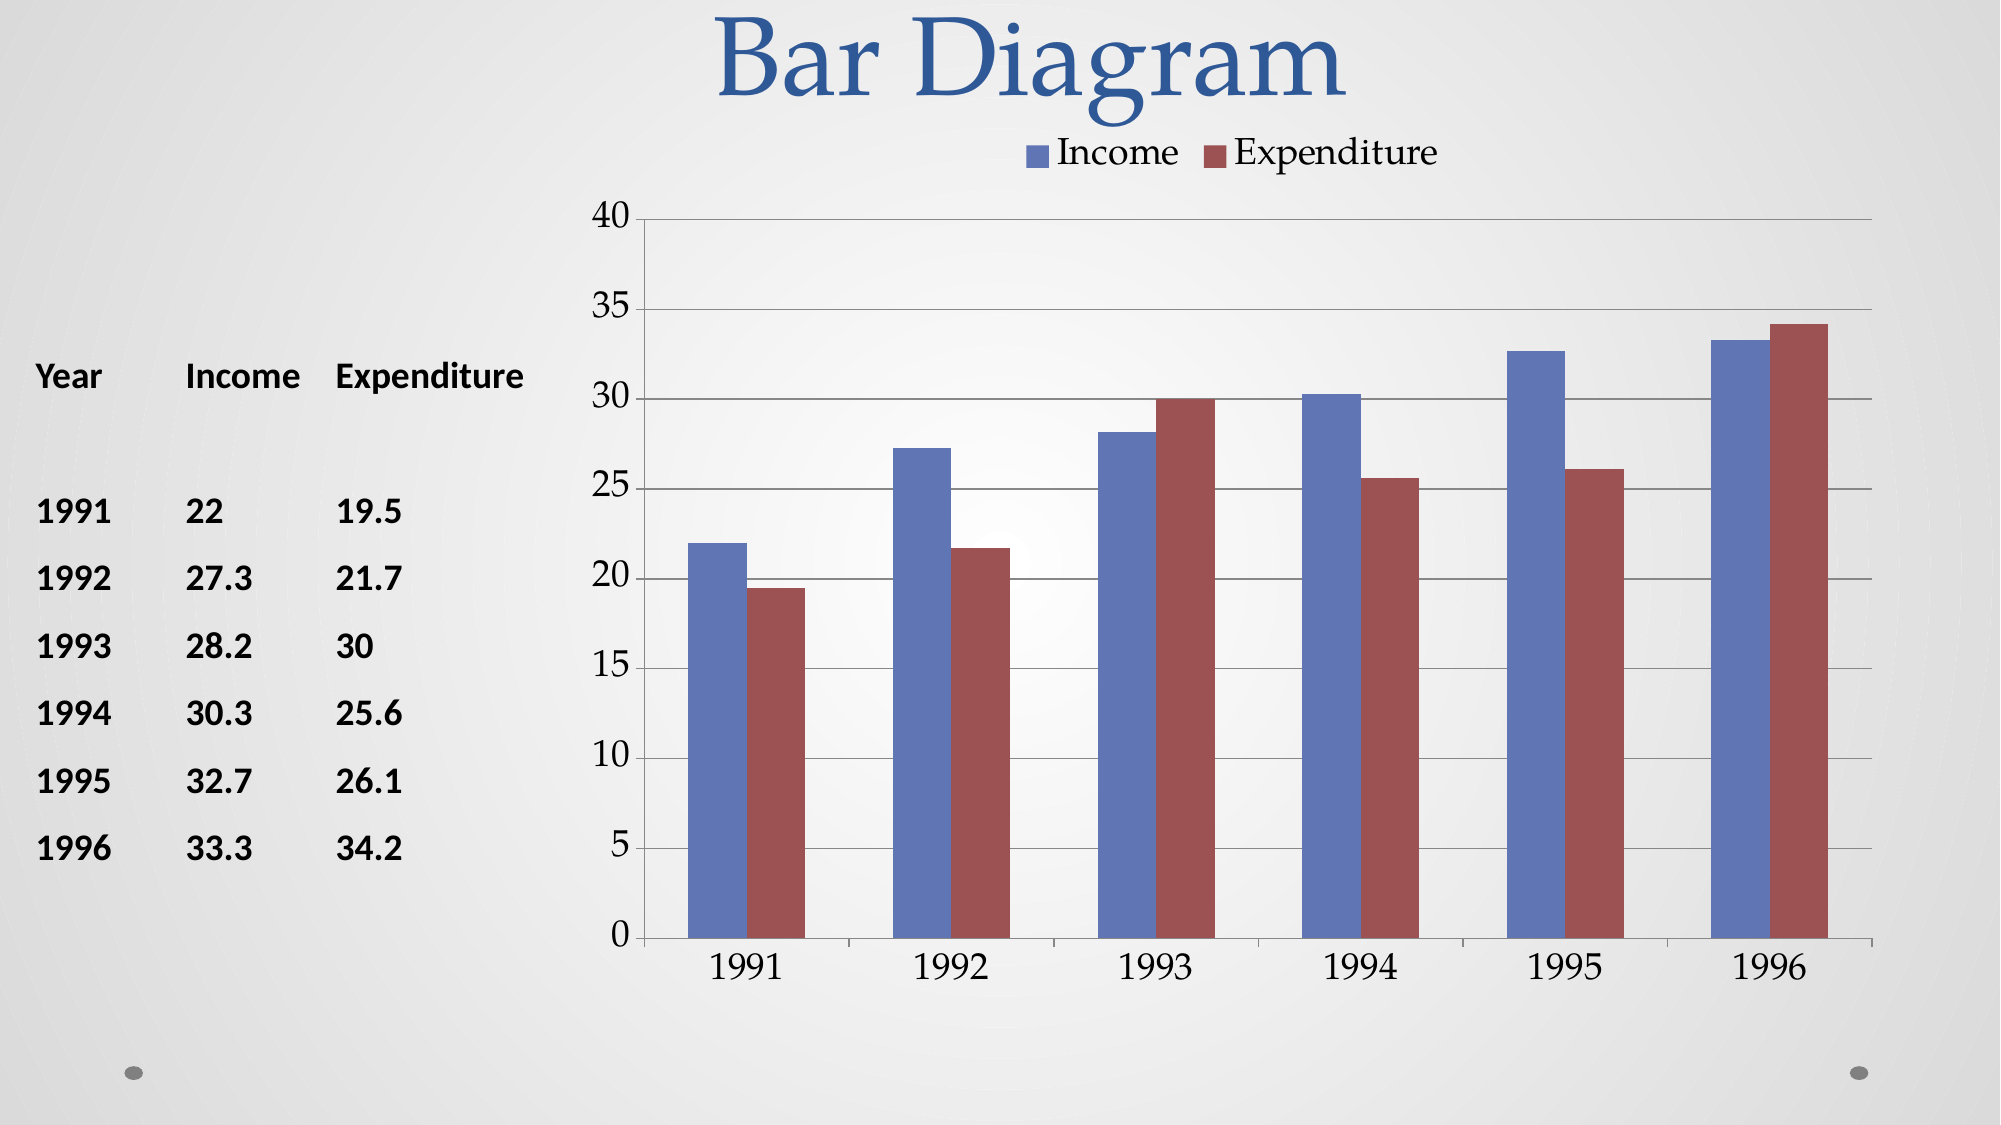

Bar Diagram

### Chart

| Category | Income | Expenditure |
|---|---|---|
| 1991 | 22.0 | 19.5 |
| 1992 | 27.3 | 21.7 |
| 1993 | 28.2 | 30.0 |
| 1994 | 30.3 | 25.6 |
| 1995 | 32.7 | 26.1 |
| 1996 | 33.3 | 34.2 |
Year	Income	Expenditure
1991	22	19.5
1992	27.3	21.7
1993	28.2	30
1994	30.3	25.6
1995	32.7	26.1
1996	33.3	34.2